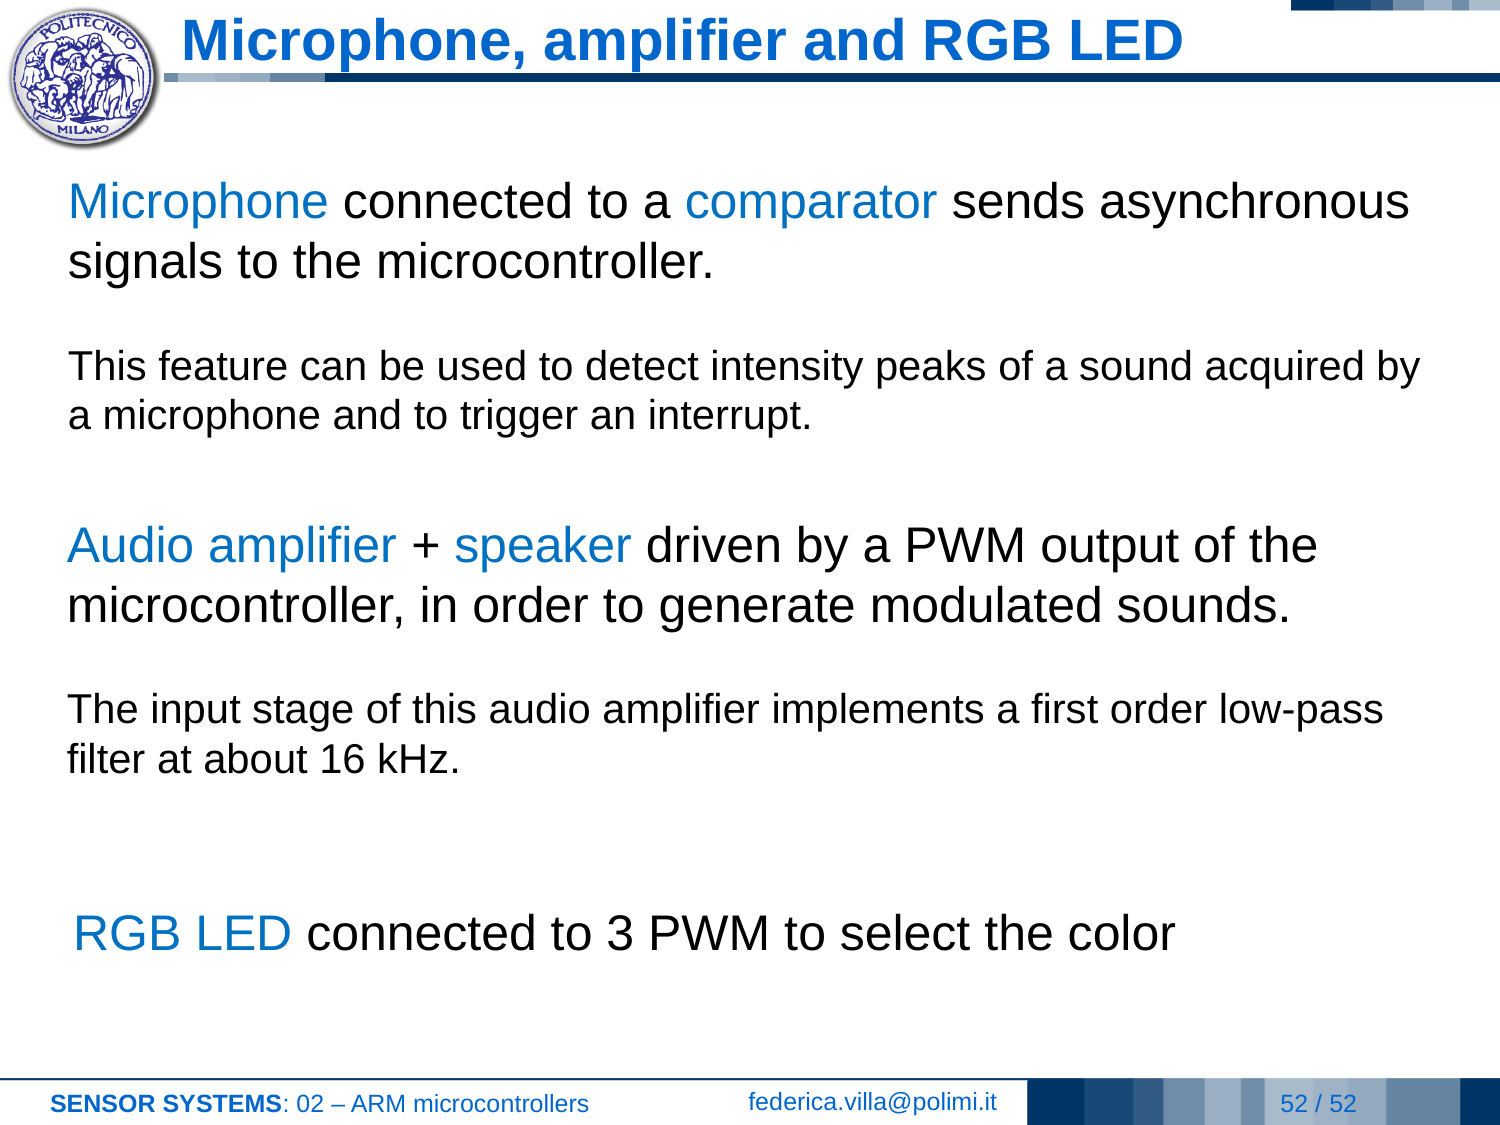

# Microphone, amplifier and RGB LED
Microphone connected to a comparator sends asynchronous signals to the microcontroller.
This feature can be used to detect intensity peaks of a sound acquired by a microphone and to trigger an interrupt.
Audio amplifier + speaker driven by a PWM output of the microcontroller, in order to generate modulated sounds.

The input stage of this audio amplifier implements a first order low-pass filter at about 16 kHz.
RGB LED connected to 3 PWM to select the color